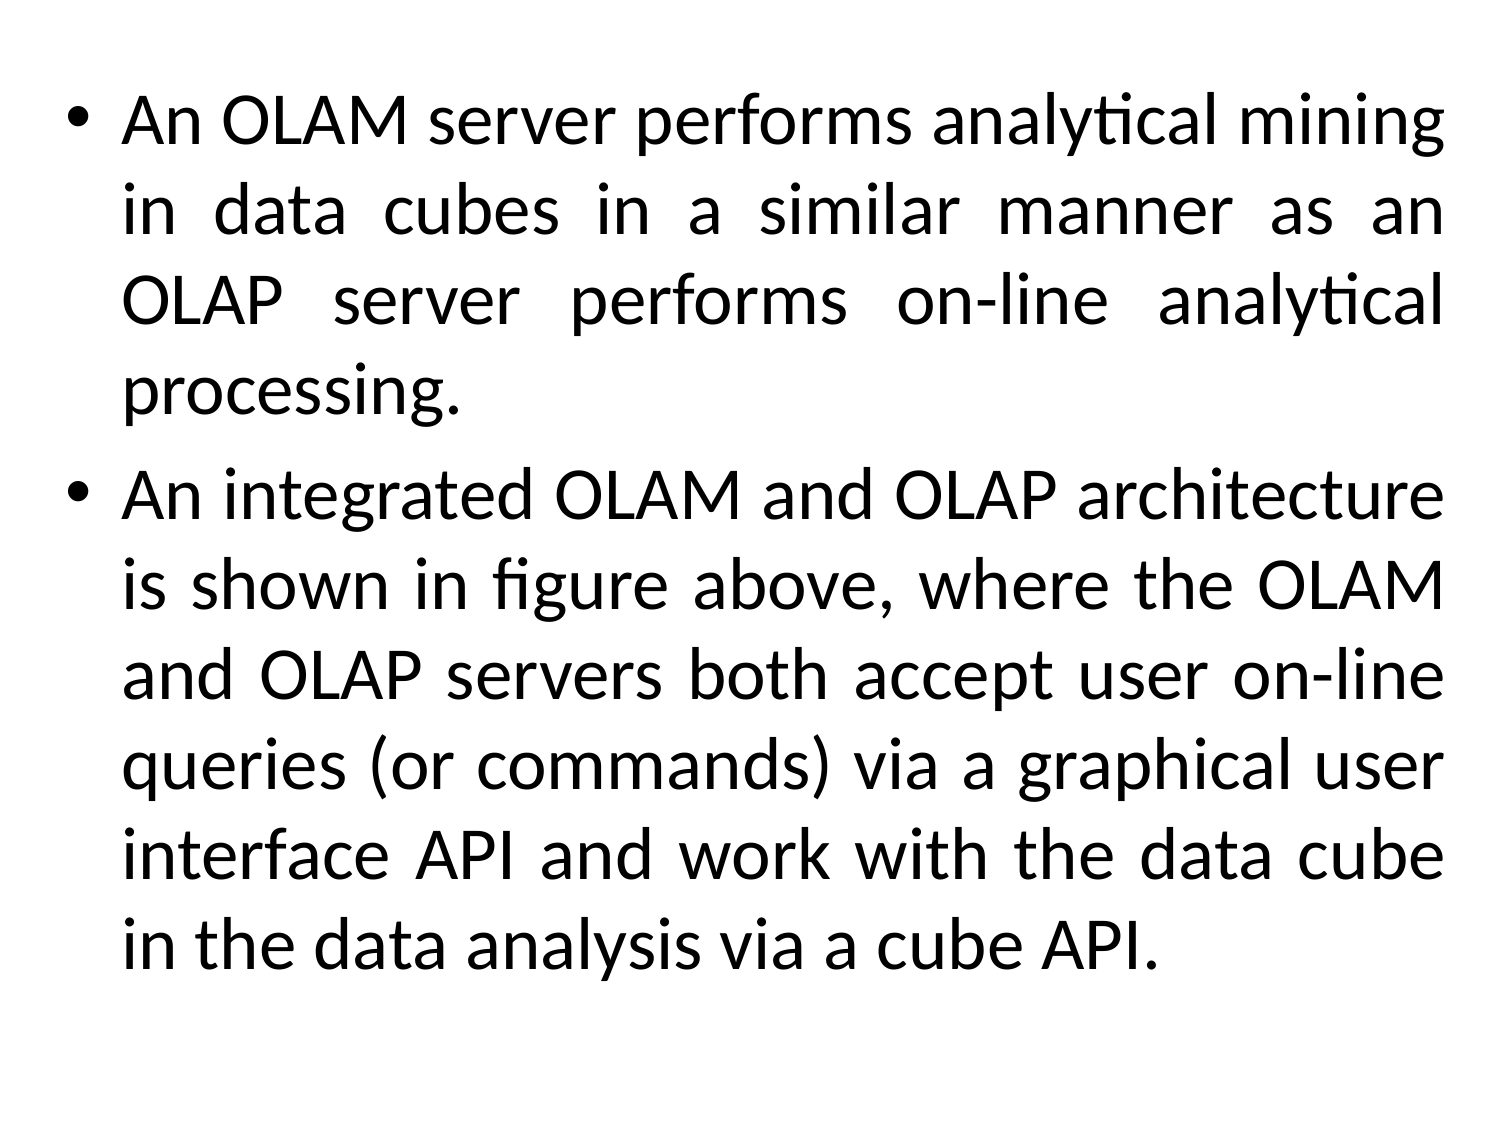

An OLAM server performs analytical mining in data cubes in a similar manner as an OLAP server performs on-line analytical processing.
An integrated OLAM and OLAP architecture is shown in figure above, where the OLAM and OLAP servers both accept user on-line queries (or commands) via a graphical user interface API and work with the data cube in the data analysis via a cube API.